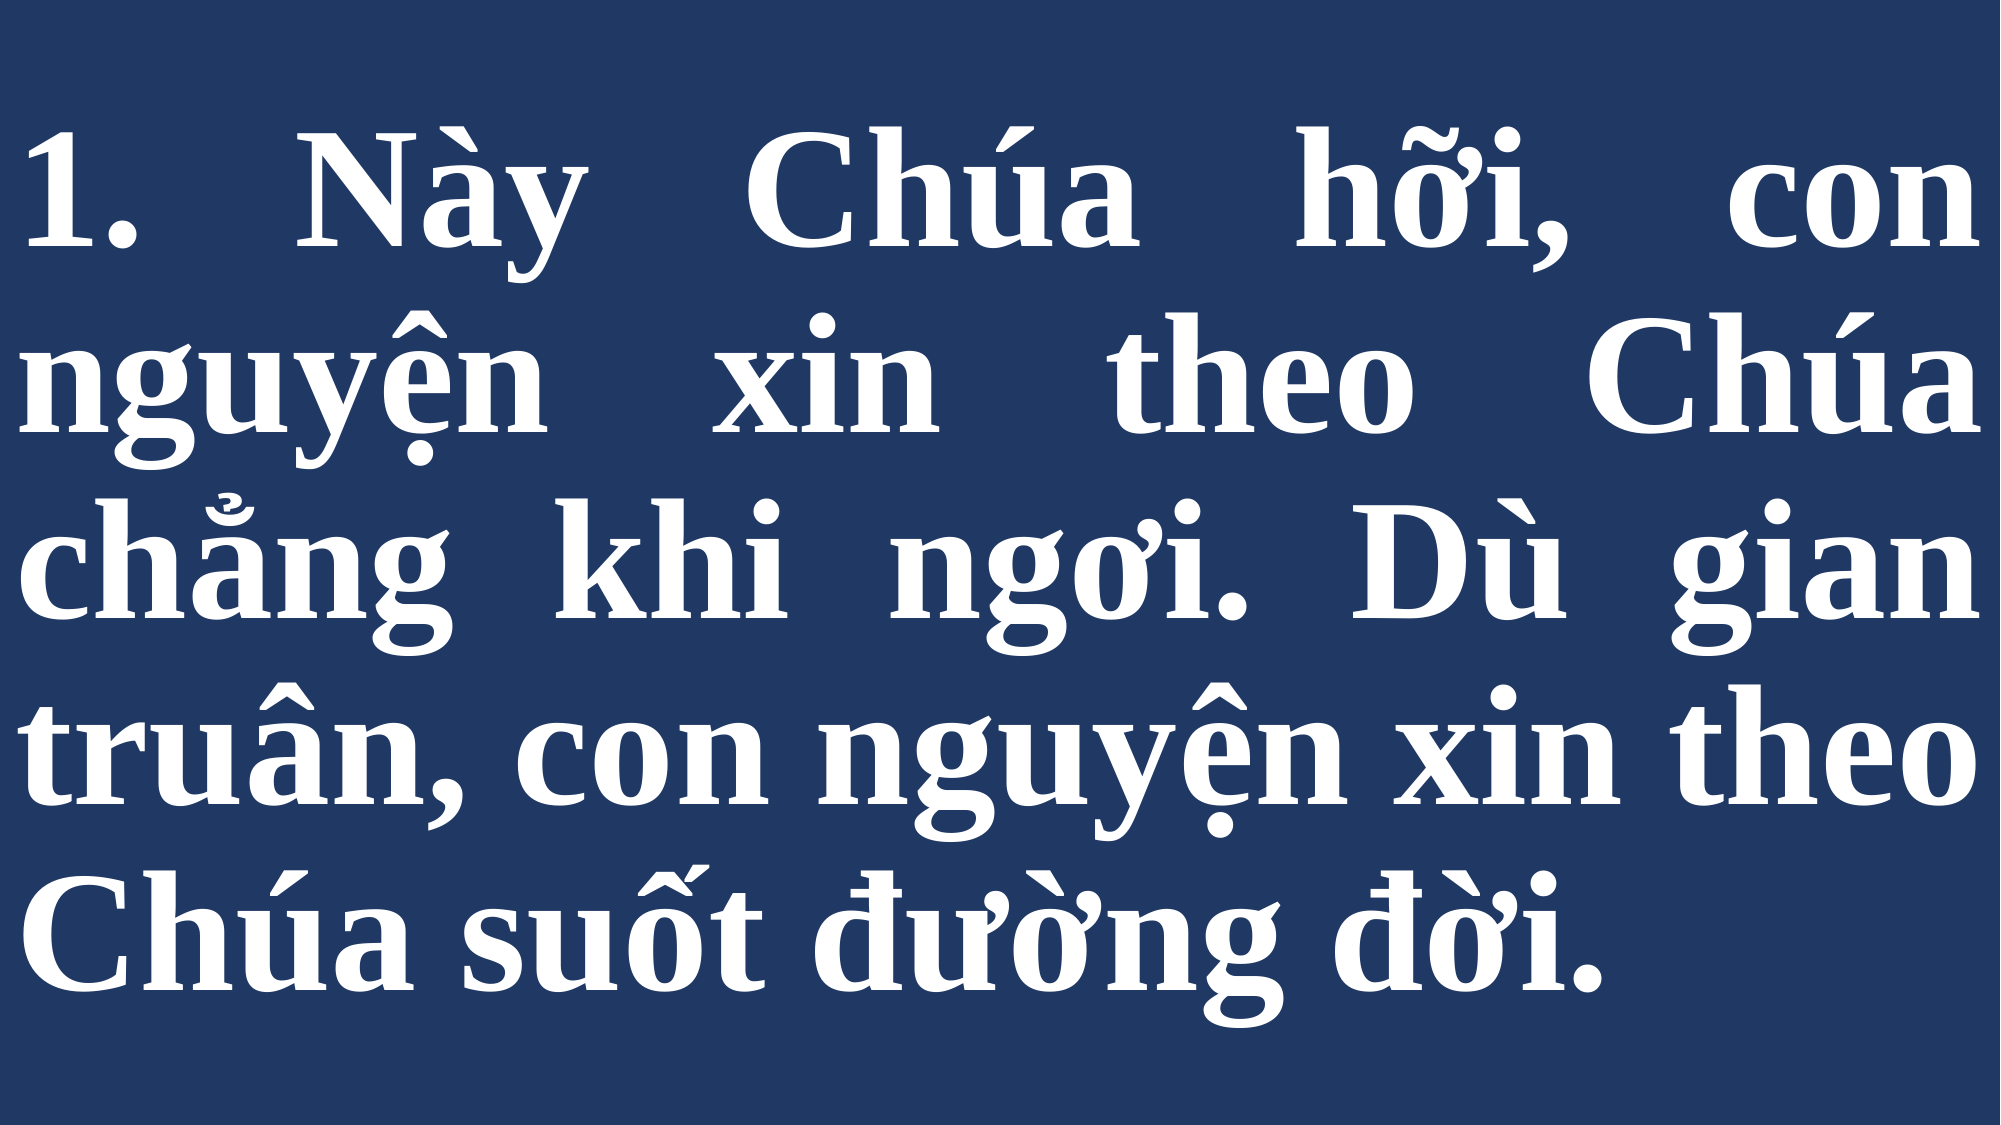

# 1. Này Chúa hỡi, con nguyện xin theo Chúa chẳng khi ngơi. Dù gian truân, con nguyện xin theo Chúa suốt đường đời.